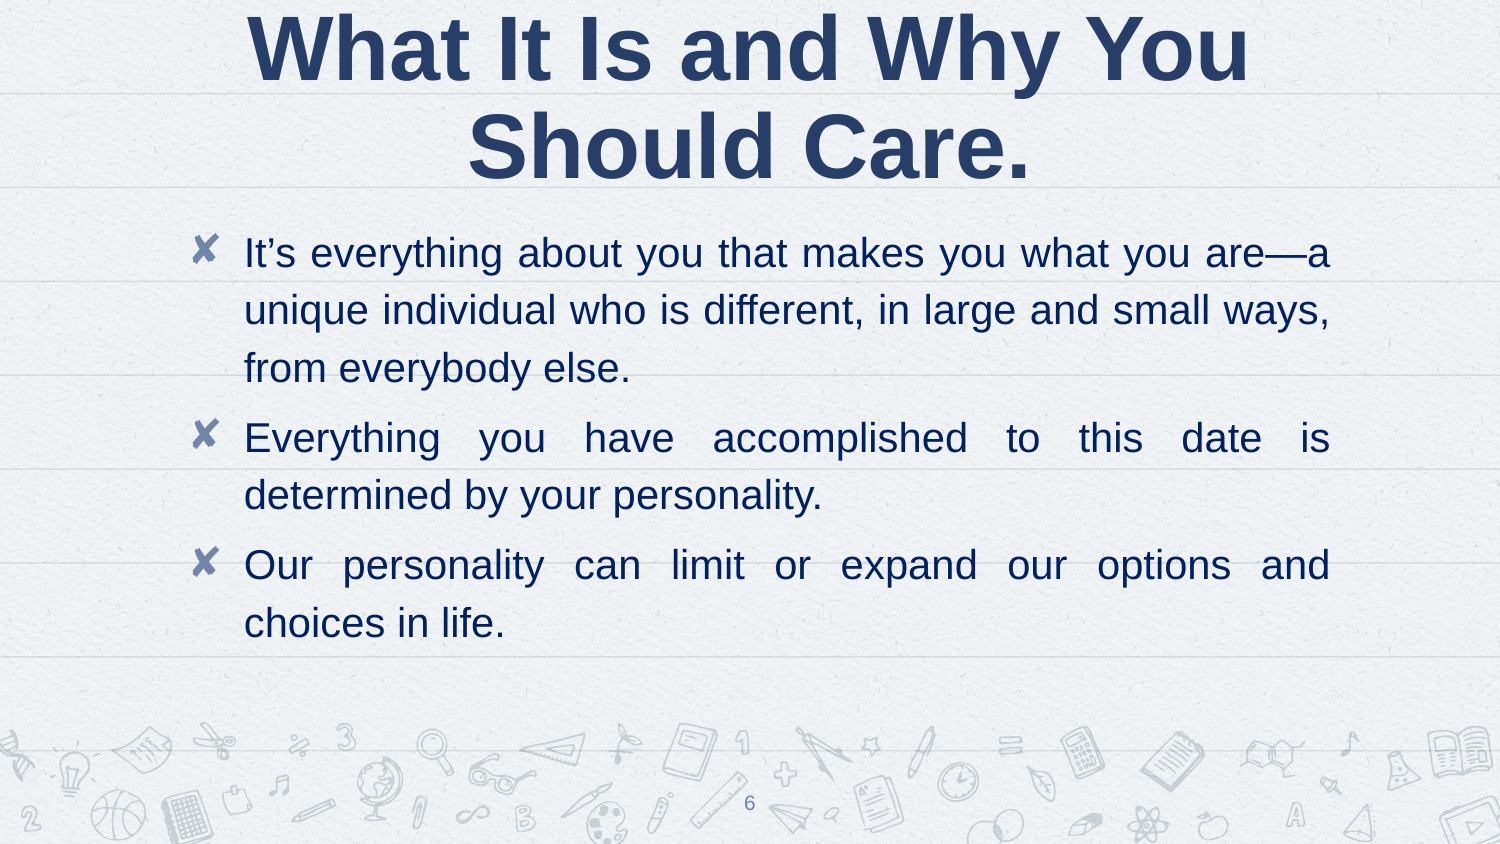

# What It Is and Why You Should Care.
It’s everything about you that makes you what you are—a unique individual who is different, in large and small ways, from everybody else.
Everything you have accomplished to this date is determined by your personality.
Our personality can limit or expand our options and choices in life.
6